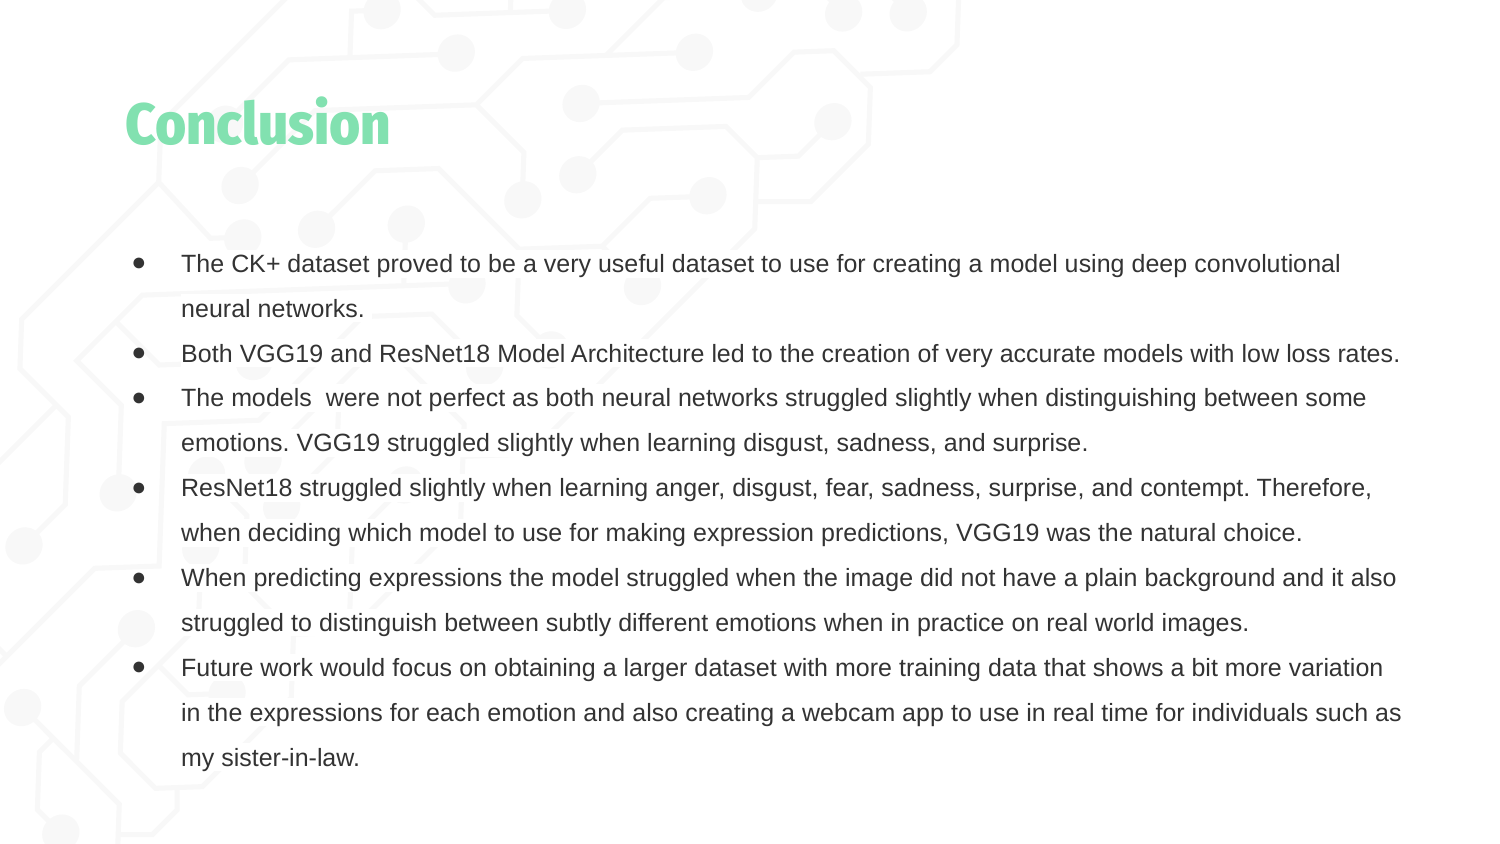

# Conclusion
The CK+ dataset proved to be a very useful dataset to use for creating a model using deep convolutional neural networks.
Both VGG19 and ResNet18 Model Architecture led to the creation of very accurate models with low loss rates.
The models  were not perfect as both neural networks struggled slightly when distinguishing between some emotions. VGG19 struggled slightly when learning disgust, sadness, and surprise.
ResNet18 struggled slightly when learning anger, disgust, fear, sadness, surprise, and contempt. Therefore, when deciding which model to use for making expression predictions, VGG19 was the natural choice.
When predicting expressions the model struggled when the image did not have a plain background and it also struggled to distinguish between subtly different emotions when in practice on real world images.
Future work would focus on obtaining a larger dataset with more training data that shows a bit more variation in the expressions for each emotion and also creating a webcam app to use in real time for individuals such as my sister-in-law.